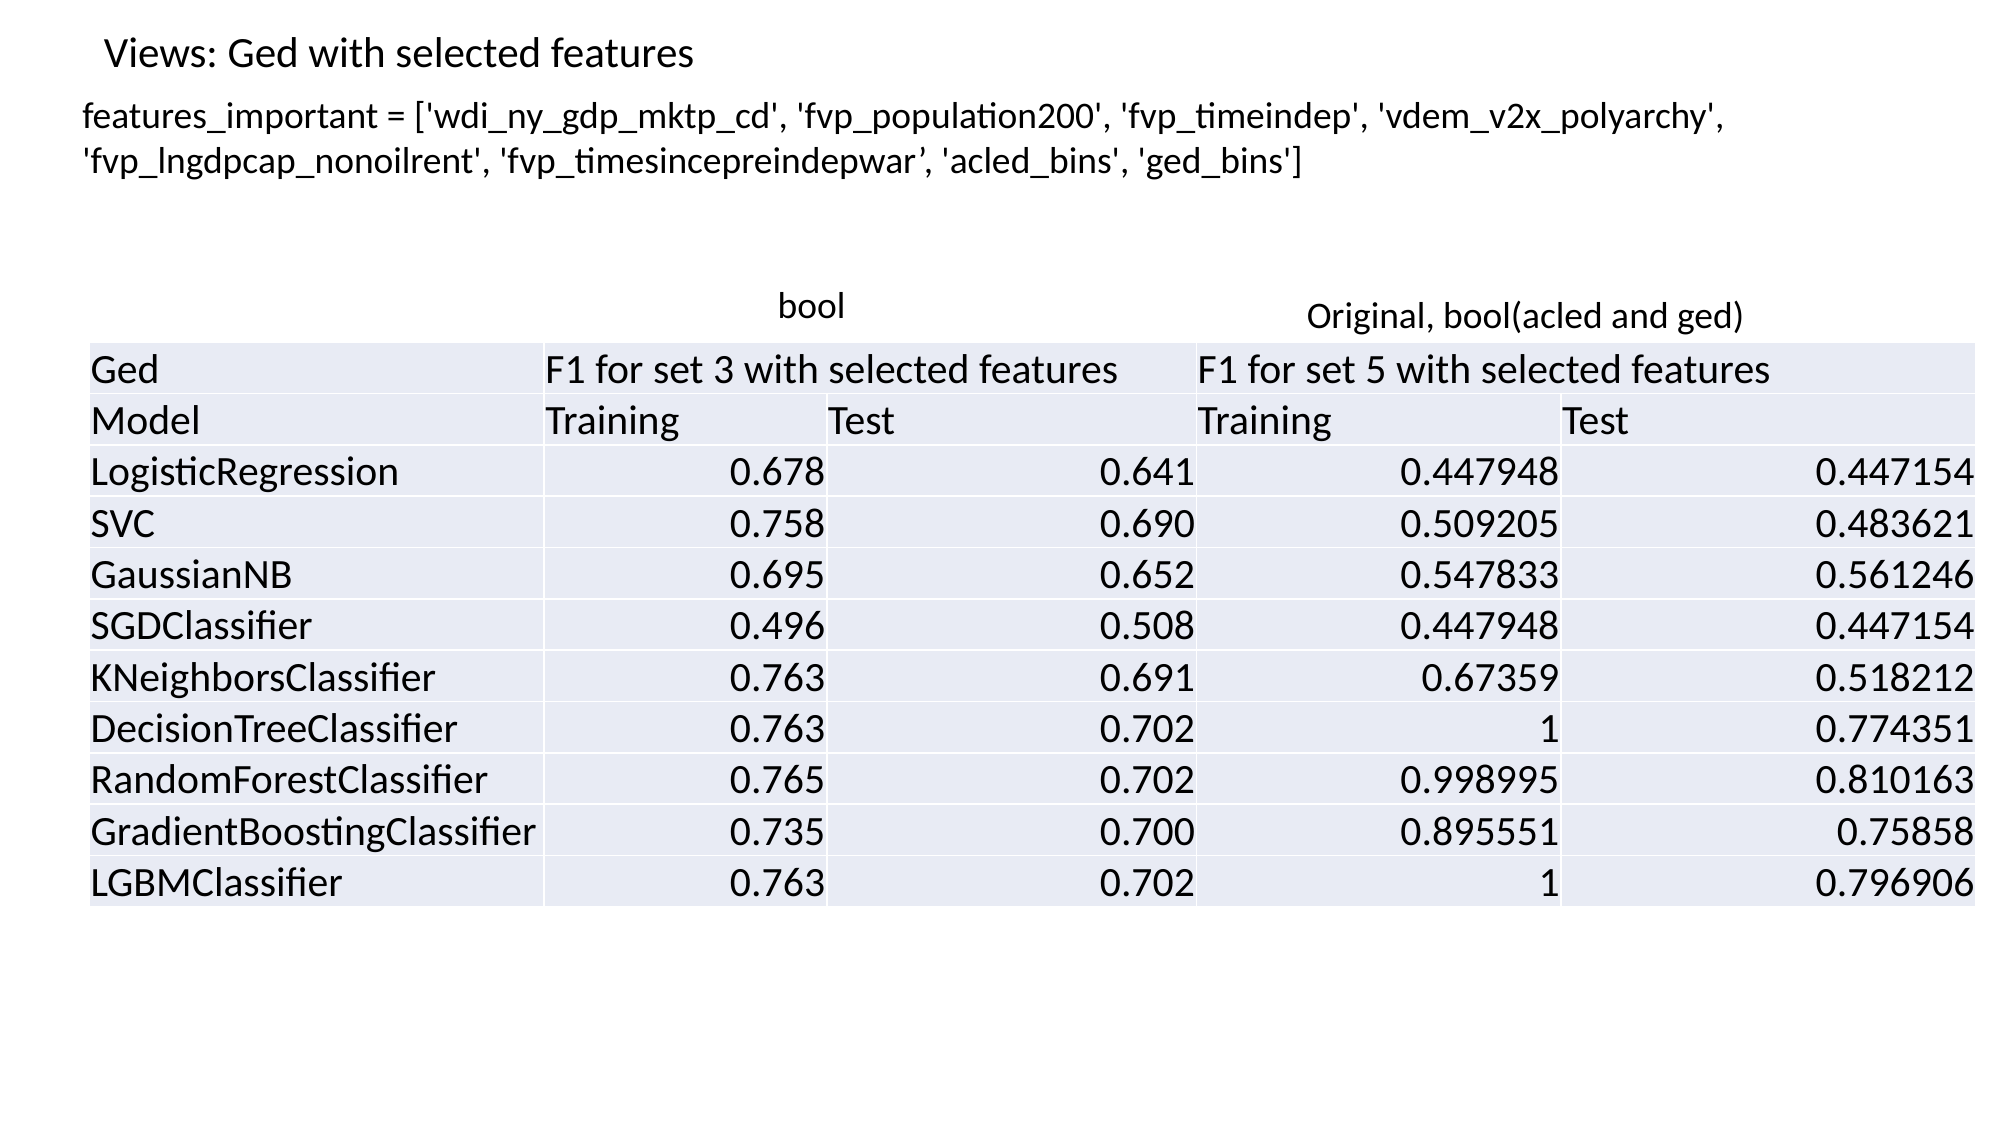

Views: Ged with selected features
features_important = ['wdi_ny_gdp_mktp_cd', 'fvp_population200', 'fvp_timeindep', 'vdem_v2x_polyarchy', 'fvp_lngdpcap_nonoilrent', 'fvp_timesincepreindepwar’, 'acled_bins', 'ged_bins']

bool
Original, bool(acled and ged)
| Ged | F1 for set 3 with selected features |  | F1 for set 5 with selected features |  |
| --- | --- | --- | --- | --- |
| Model | Training | Test | Training | Test |
| LogisticRegression | 0.678 | 0.641 | 0.447948 | 0.447154 |
| SVC | 0.758 | 0.690 | 0.509205 | 0.483621 |
| GaussianNB | 0.695 | 0.652 | 0.547833 | 0.561246 |
| SGDClassifier | 0.496 | 0.508 | 0.447948 | 0.447154 |
| KNeighborsClassifier | 0.763 | 0.691 | 0.67359 | 0.518212 |
| DecisionTreeClassifier | 0.763 | 0.702 | 1 | 0.774351 |
| RandomForestClassifier | 0.765 | 0.702 | 0.998995 | 0.810163 |
| GradientBoostingClassifier | 0.735 | 0.700 | 0.895551 | 0.75858 |
| LGBMClassifier | 0.763 | 0.702 | 1 | 0.796906 |